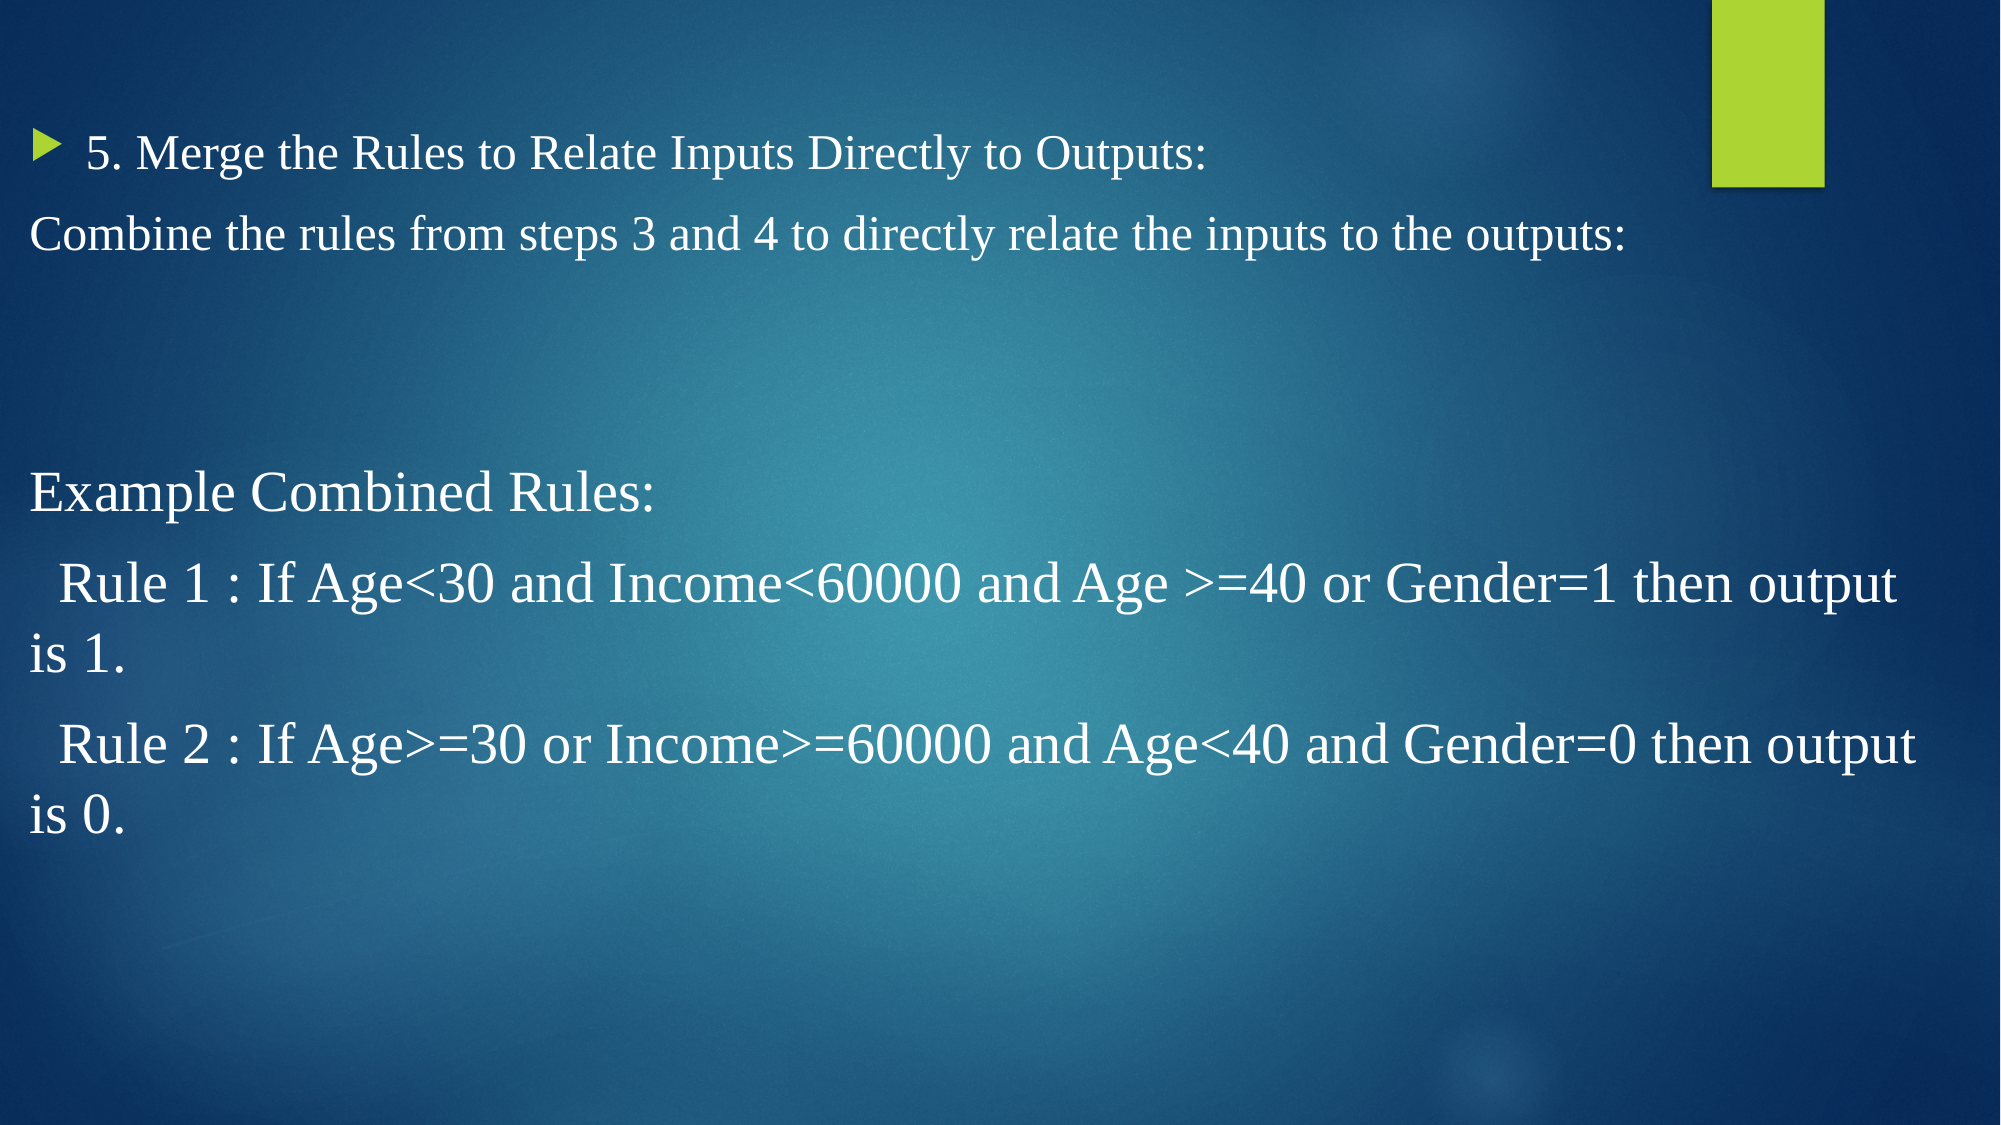

5. Merge the Rules to Relate Inputs Directly to Outputs:
Combine the rules from steps 3 and 4 to directly relate the inputs to the outputs:

Example Combined Rules:
  Rule 1 : If Age<30 and Income<60000 and Age >=40 or Gender=1 then output is 1.
  Rule 2 : If Age>=30 or Income>=60000 and Age<40 and Gender=0 then output is 0.